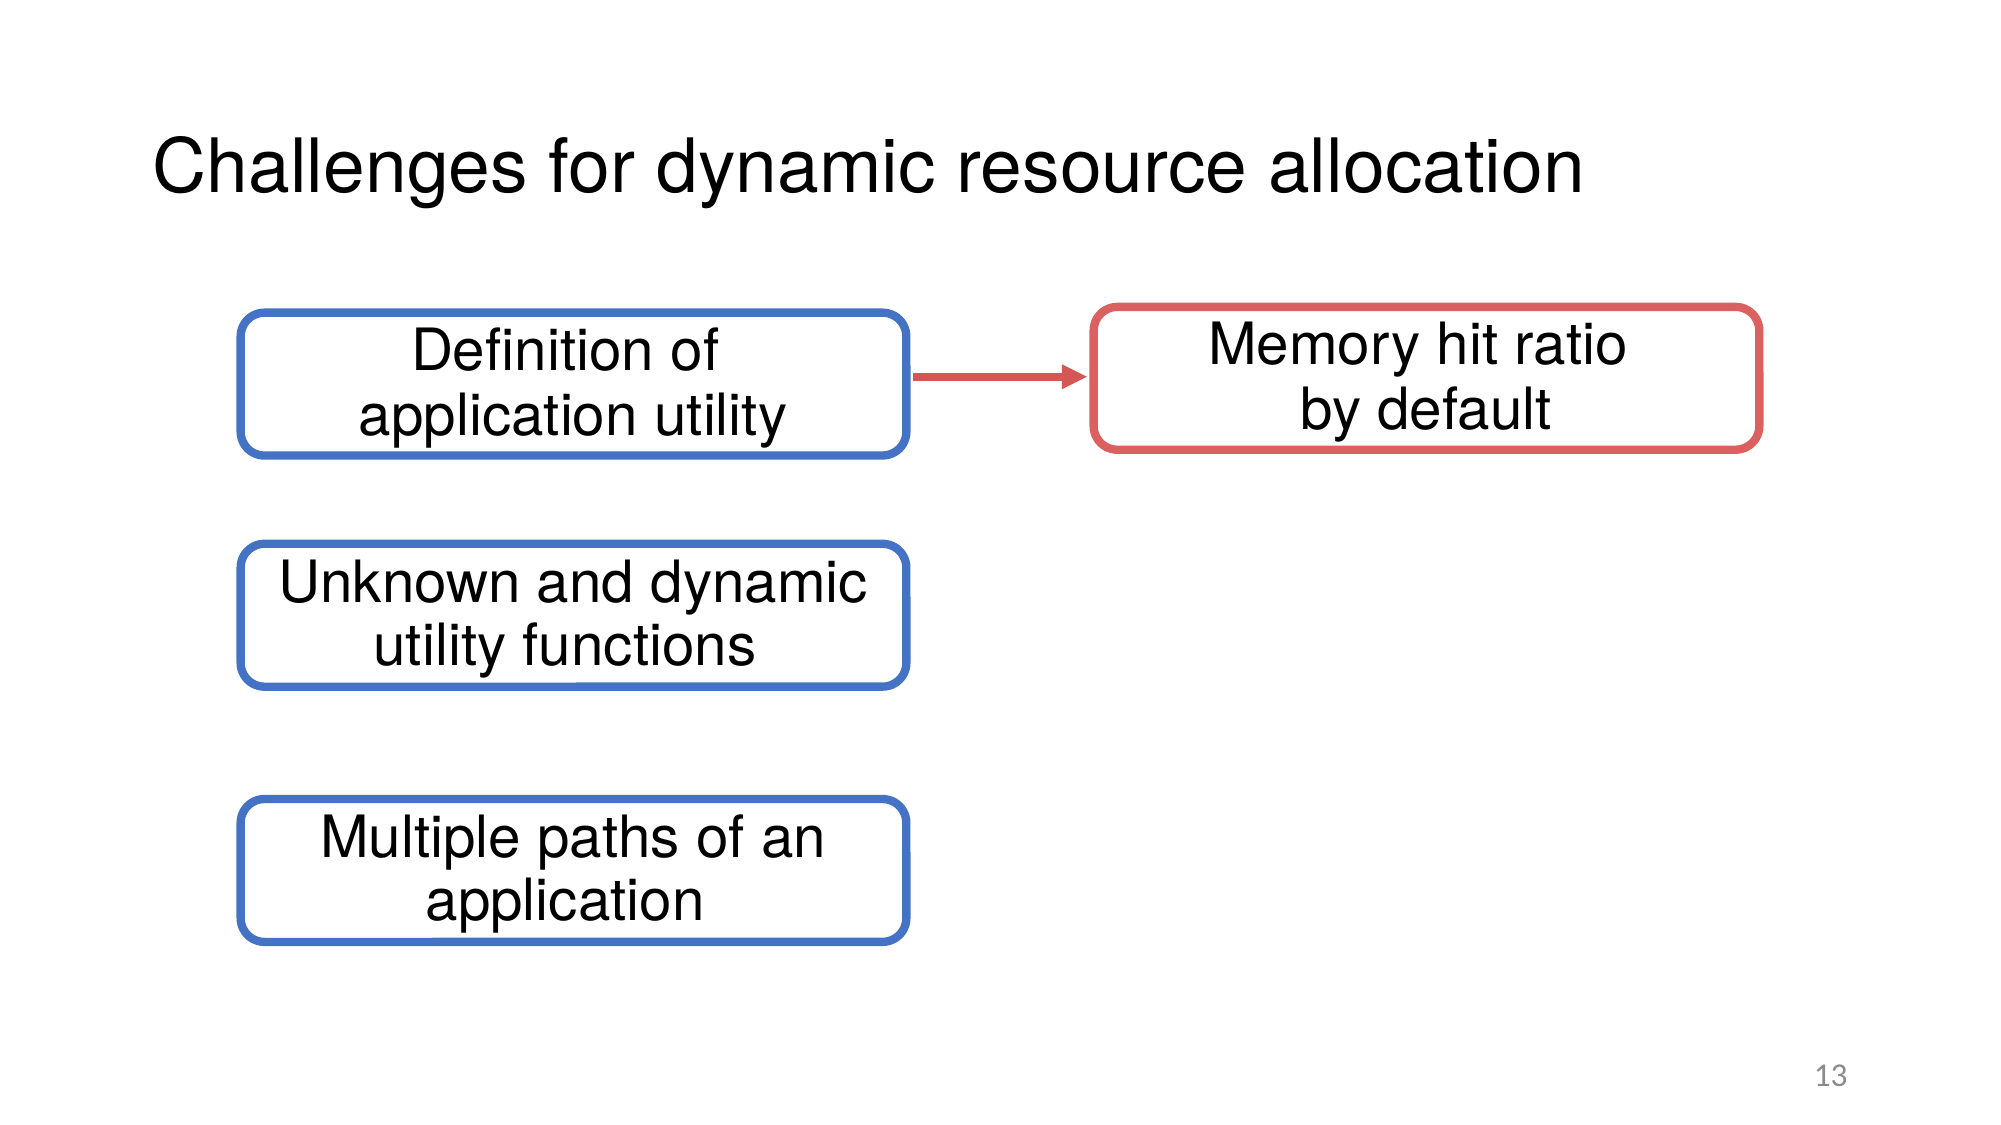

# Challenges for dynamic resource allocation
Memory hit ratio
by default
Definition of
application utility
Unknown and dynamic utility functions
Multiple paths of an application
13